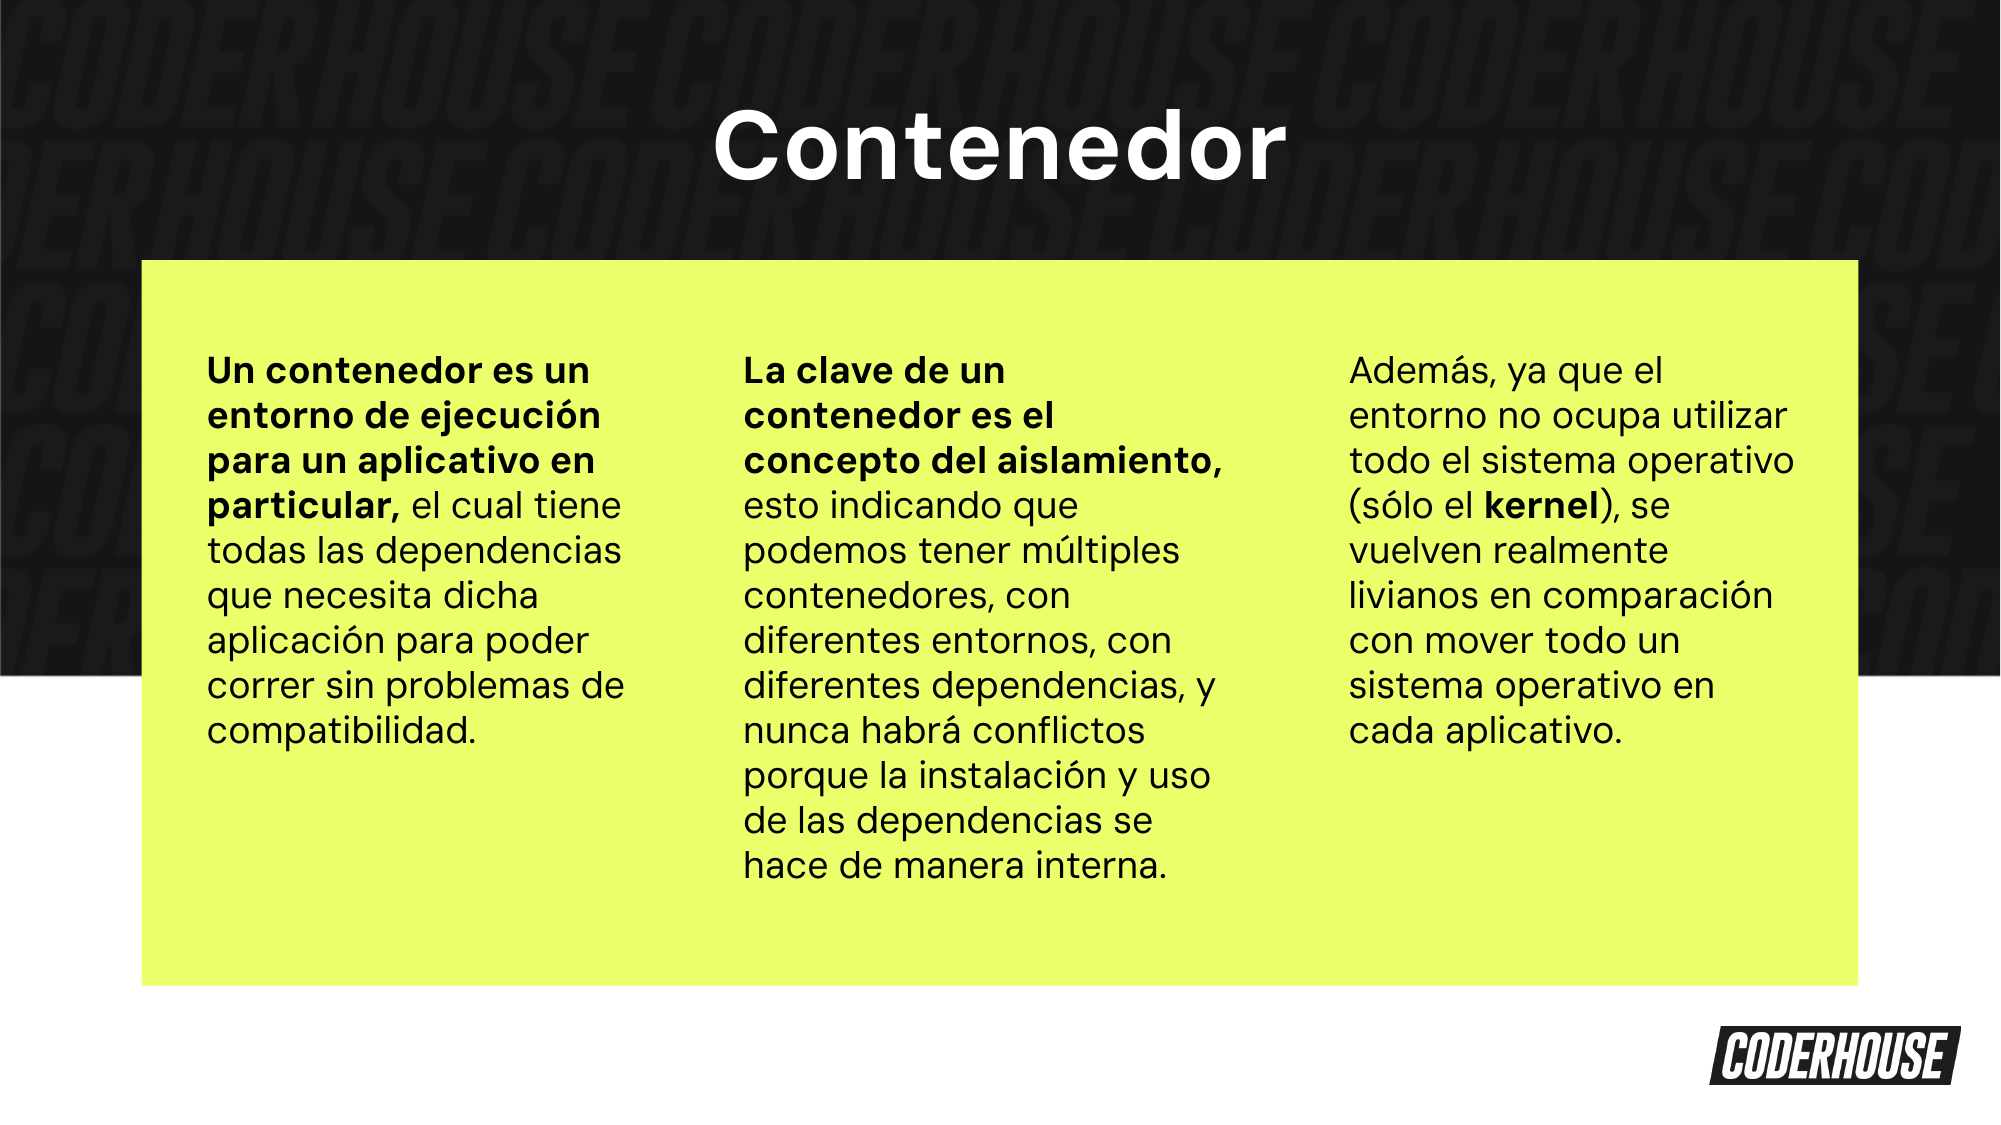

Contenedor

Además, ya que el entorno no ocupa utilizar todo el sistema operativo (sólo el kernel), se vuelven realmente livianos en comparación con mover todo un sistema operativo en cada aplicativo.
Un contenedor es un entorno de ejecución para un aplicativo en particular, el cual tiene todas las dependencias que necesita dicha aplicación para poder correr sin problemas de compatibilidad.
La clave de un contenedor es el concepto del aislamiento, esto indicando que podemos tener múltiples contenedores, con diferentes entornos, con diferentes dependencias, y nunca habrá conflictos porque la instalación y uso de las dependencias se hace de manera interna.